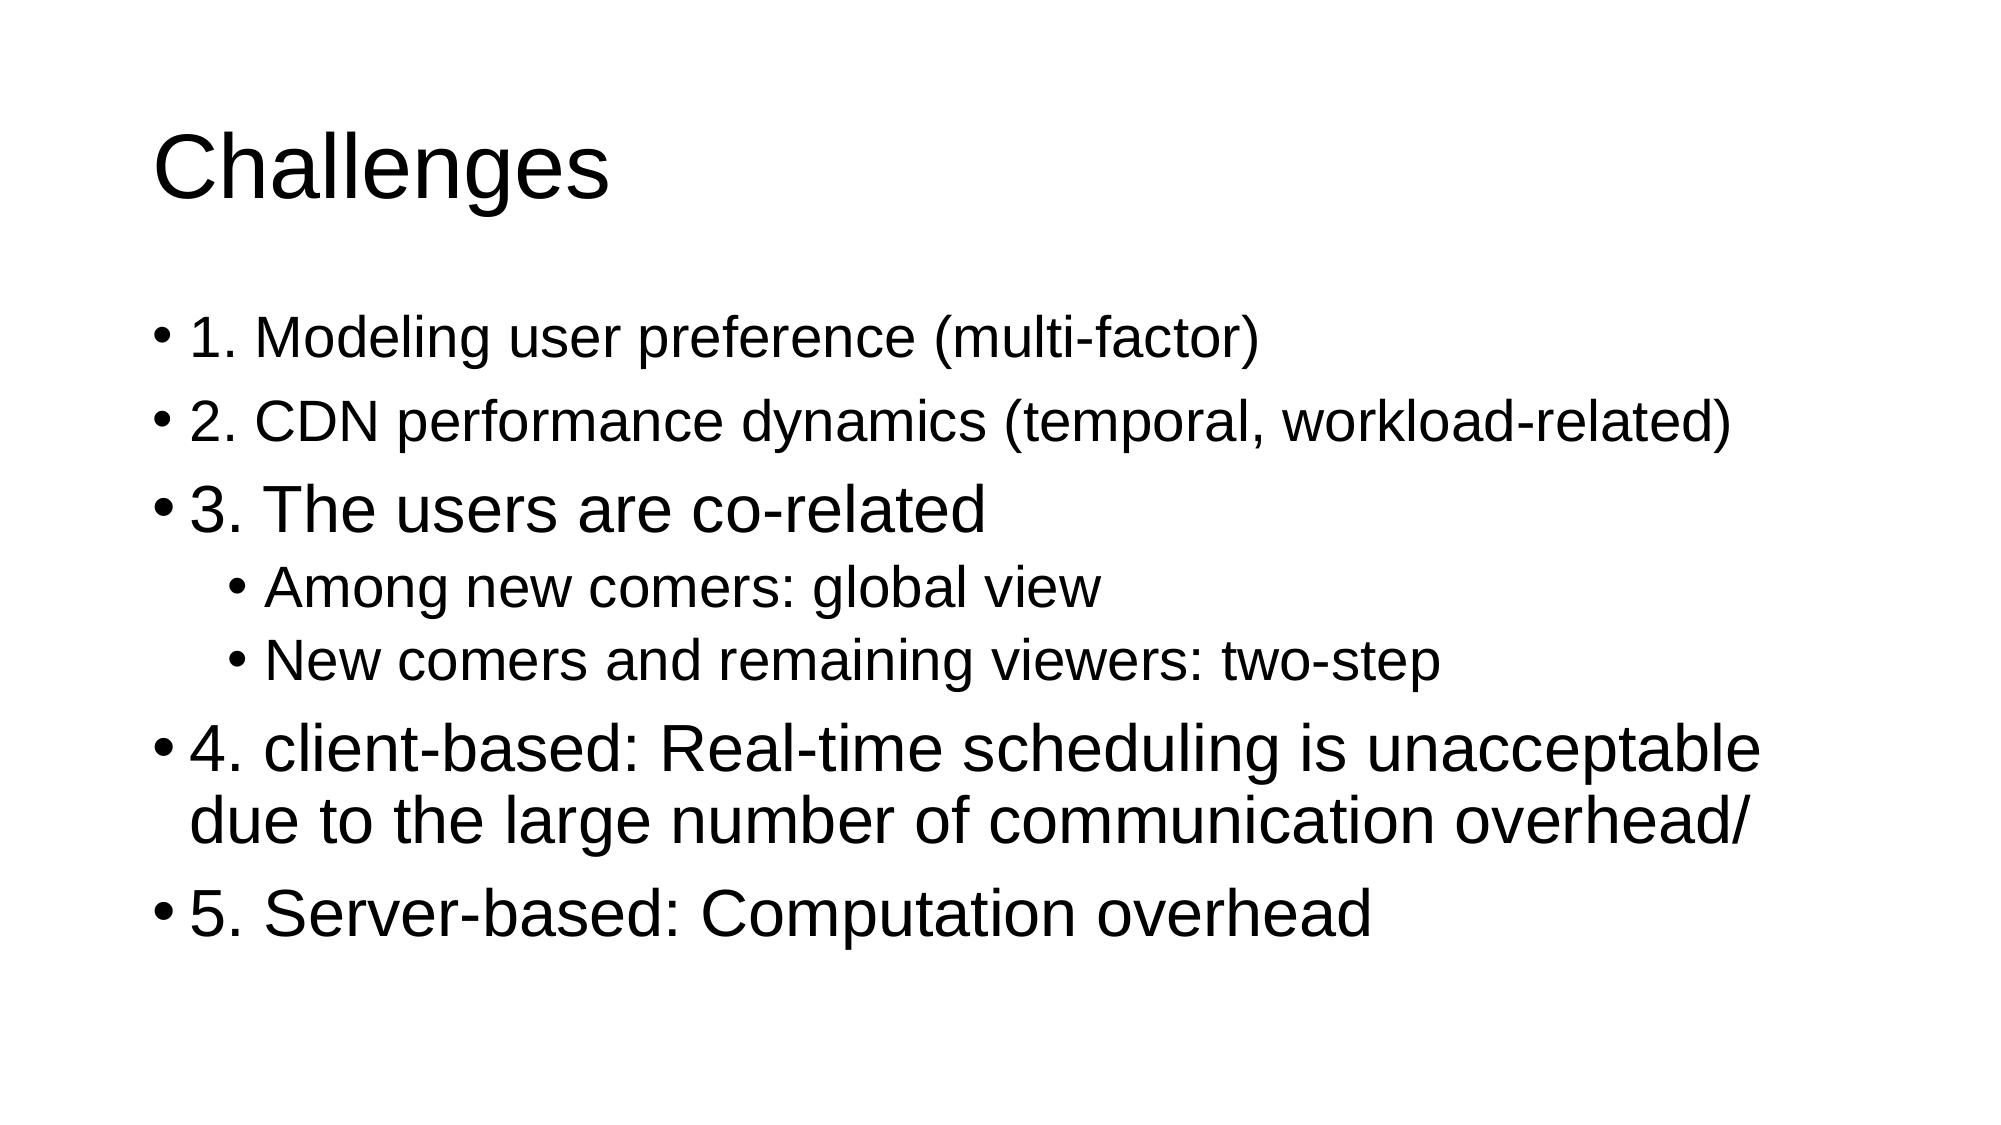

# Challenges
1. Modeling user preference (multi-factor)
2. CDN performance dynamics (temporal, workload-related)
3. The users are co-related
Among new comers: global view
New comers and remaining viewers: two-step
4. client-based: Real-time scheduling is unacceptable due to the large number of communication overhead/
5. Server-based: Computation overhead